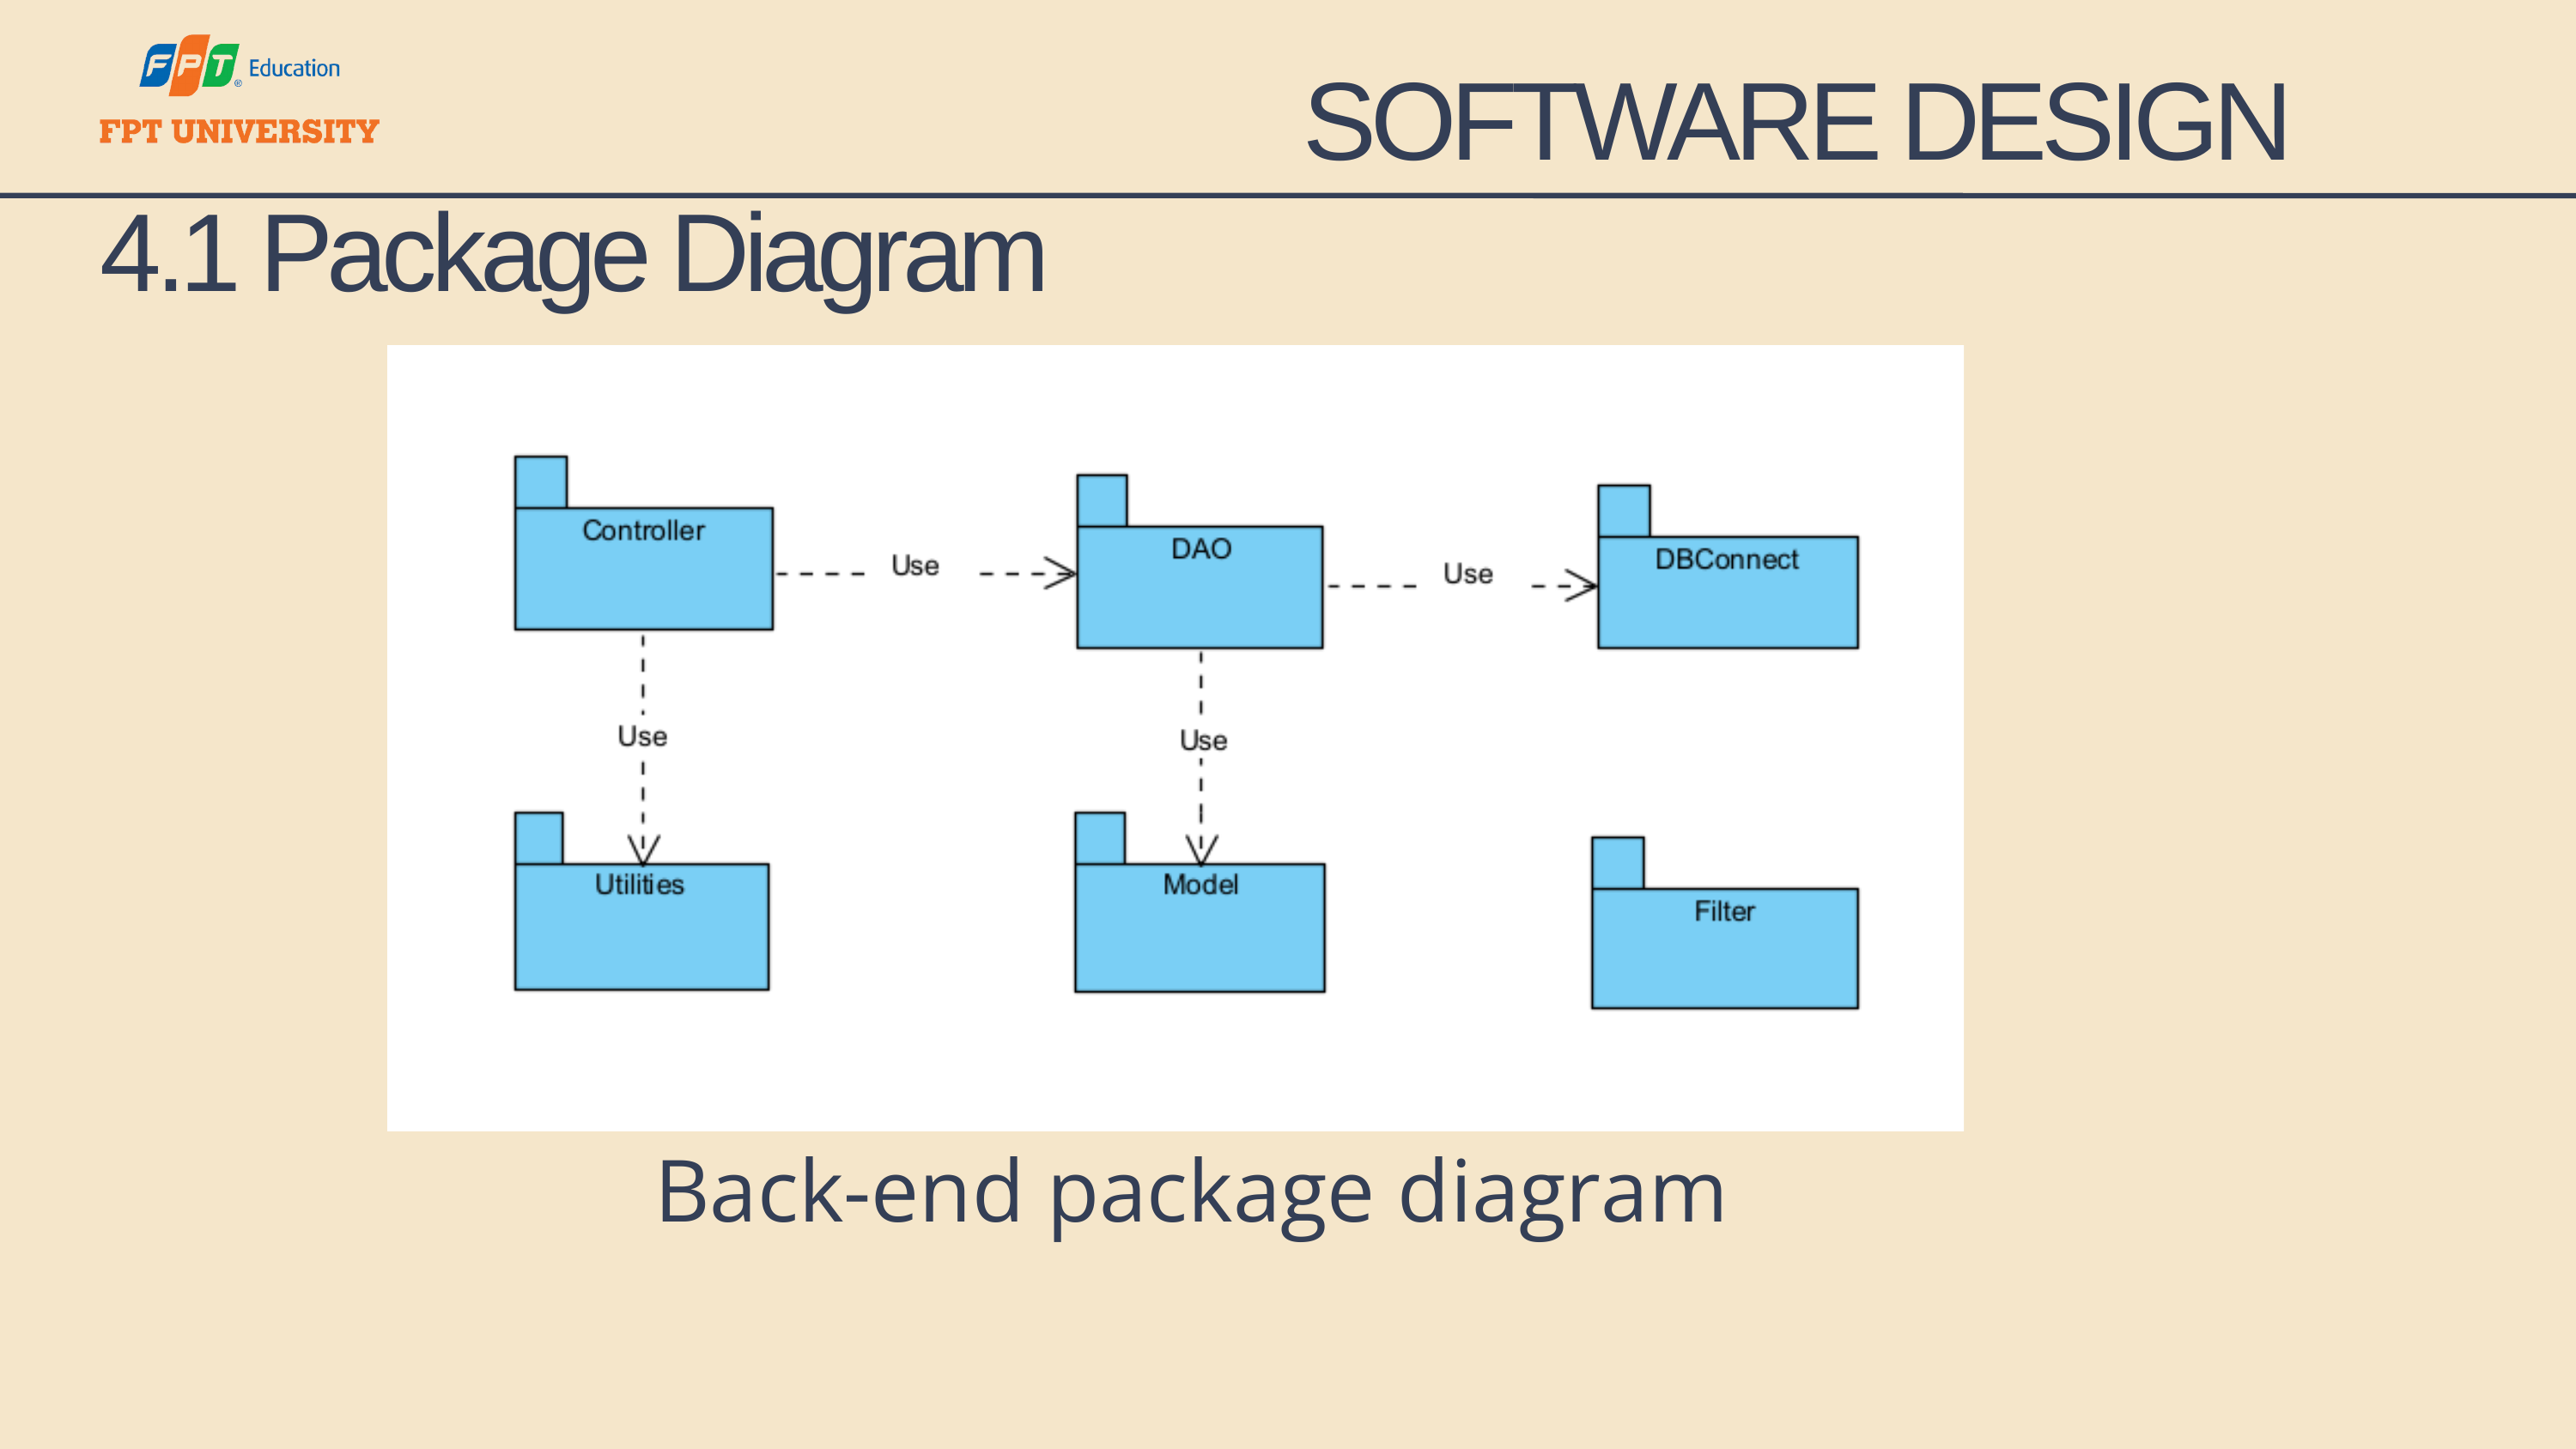

SOFTWARE DESIGN
4.1 Package Diagram

Back-end package diagram